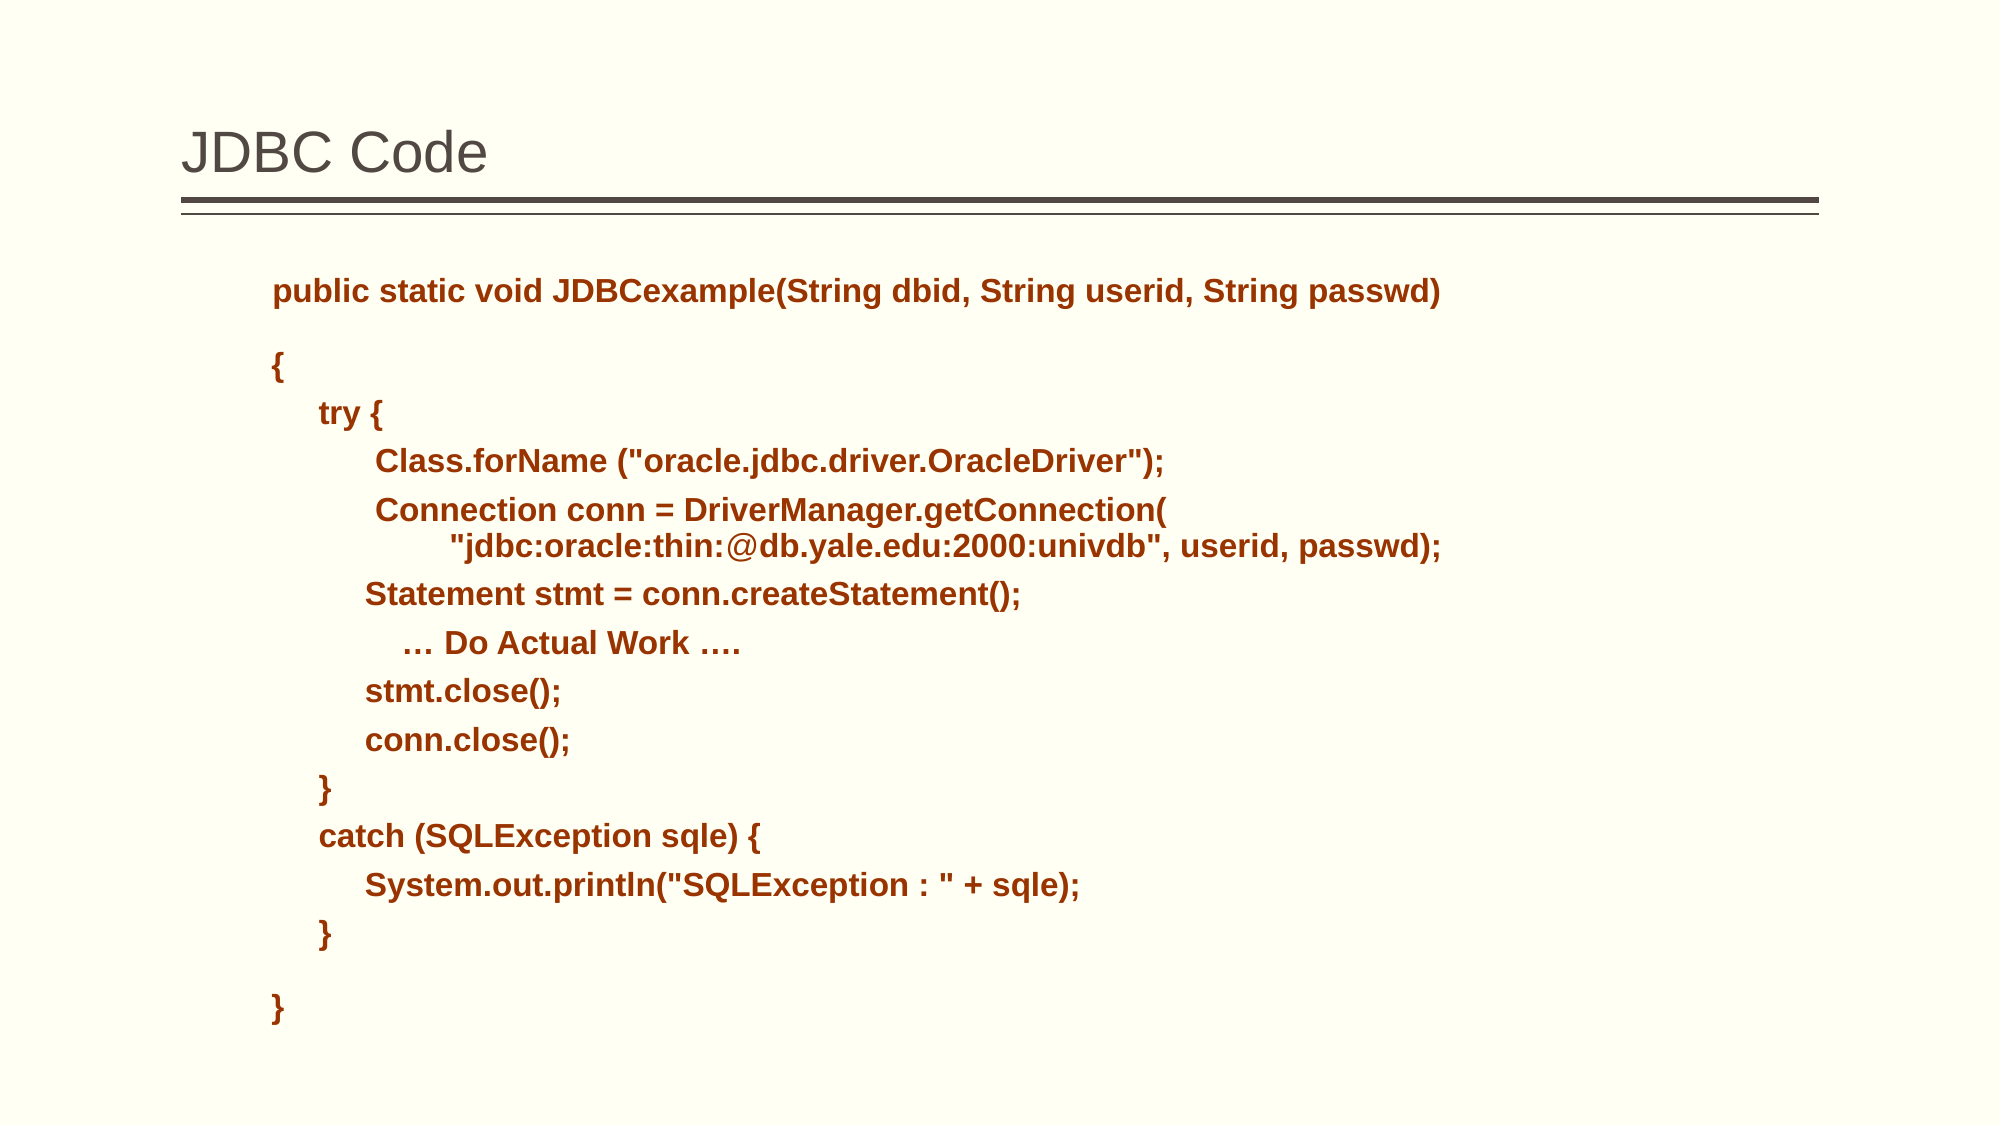

# JDBC Code
public static void JDBCexample(String dbid, String userid, String passwd)
        {
     try {
   Class.forName ("oracle.jdbc.driver.OracleDriver");
   Connection conn = DriverManager.getConnection(
       "jdbc:oracle:thin:@db.yale.edu:2000:univdb", userid, passwd);
          Statement stmt = conn.createStatement();
              … Do Actual Work ….
          stmt.close();
          conn.close();
     }
     catch (SQLException sqle) {
          System.out.println("SQLException : " + sqle);
     }
        }